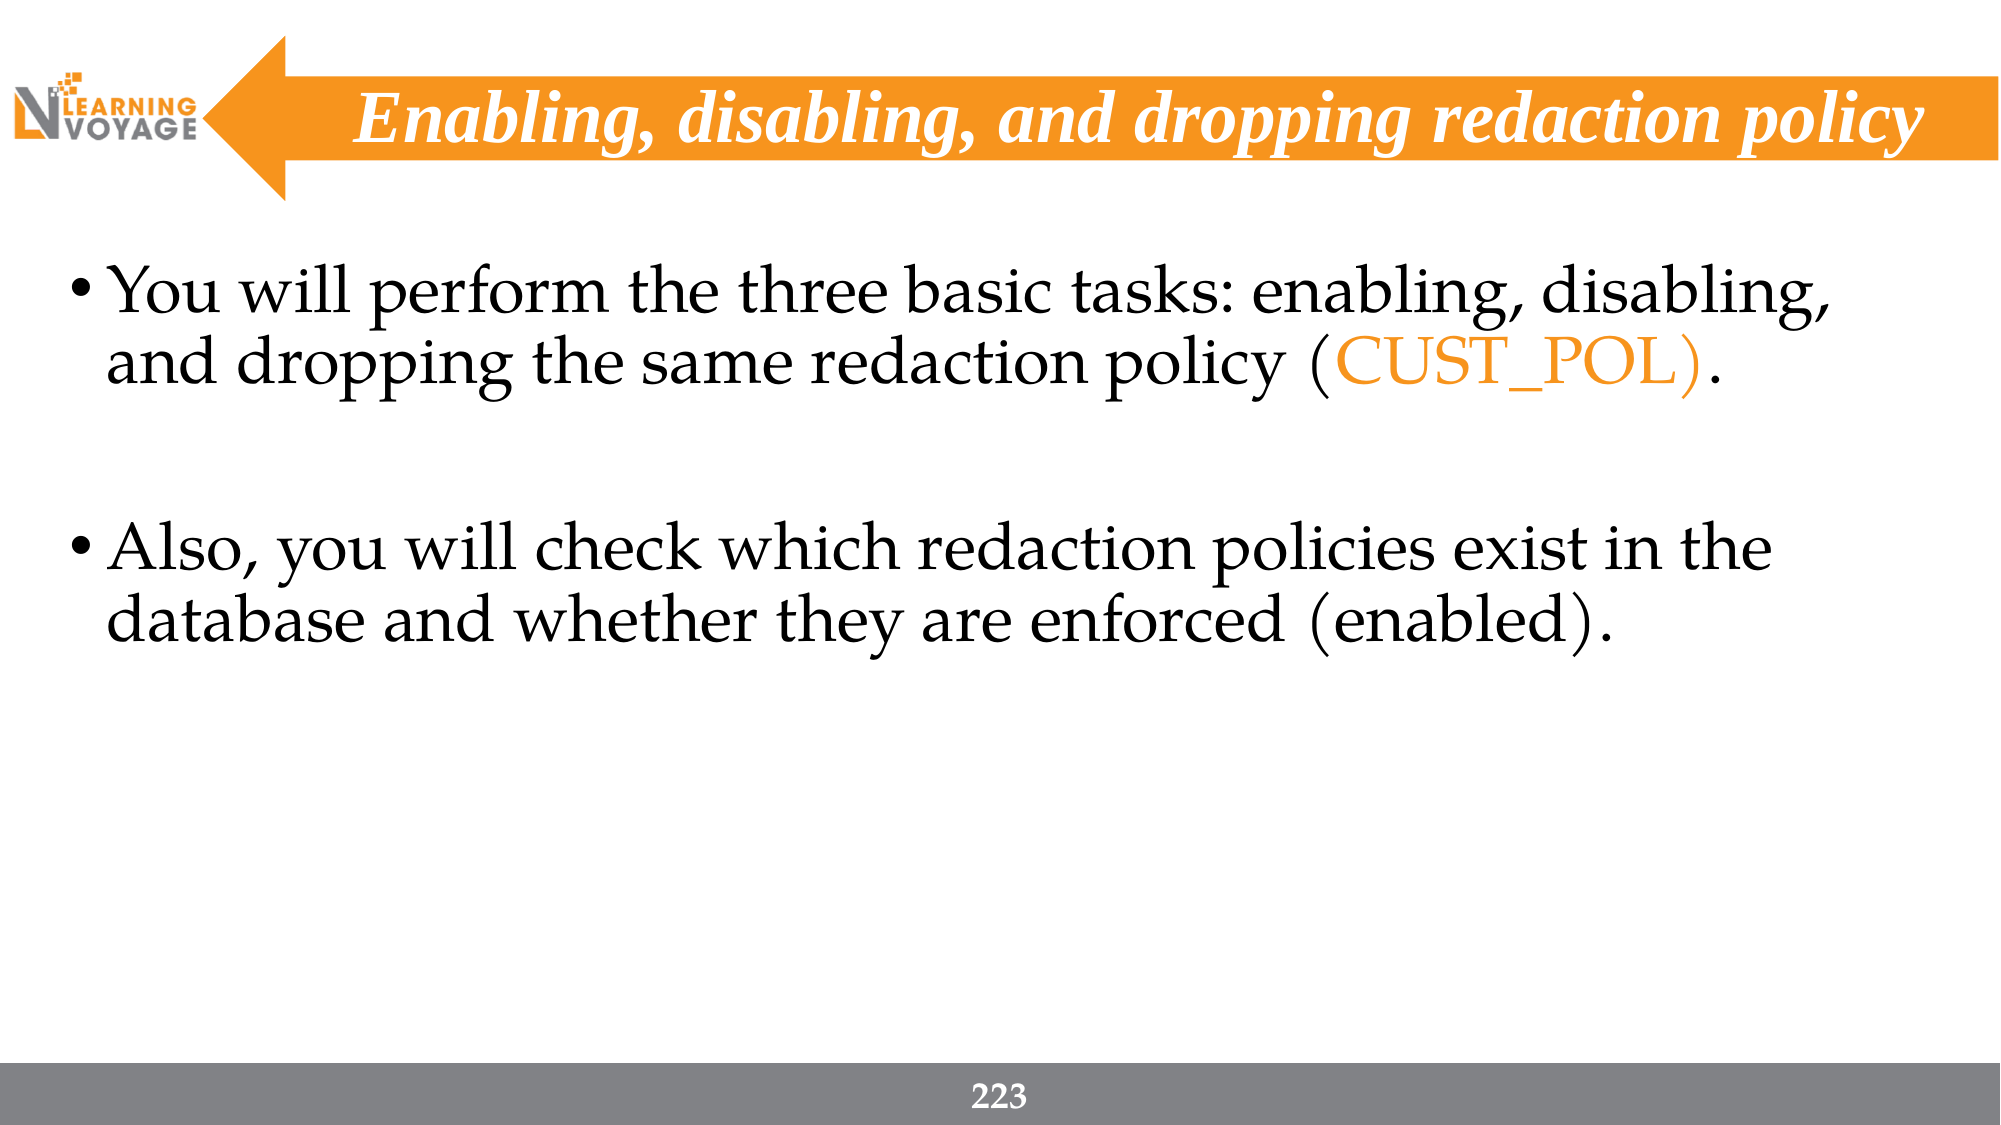

# Enabling, disabling, and dropping redaction policy
You will perform the three basic tasks: enabling, disabling, and dropping the same redaction policy (CUST_POL).

Also, you will check which redaction policies exist in the database and whether they are enforced (enabled).
223